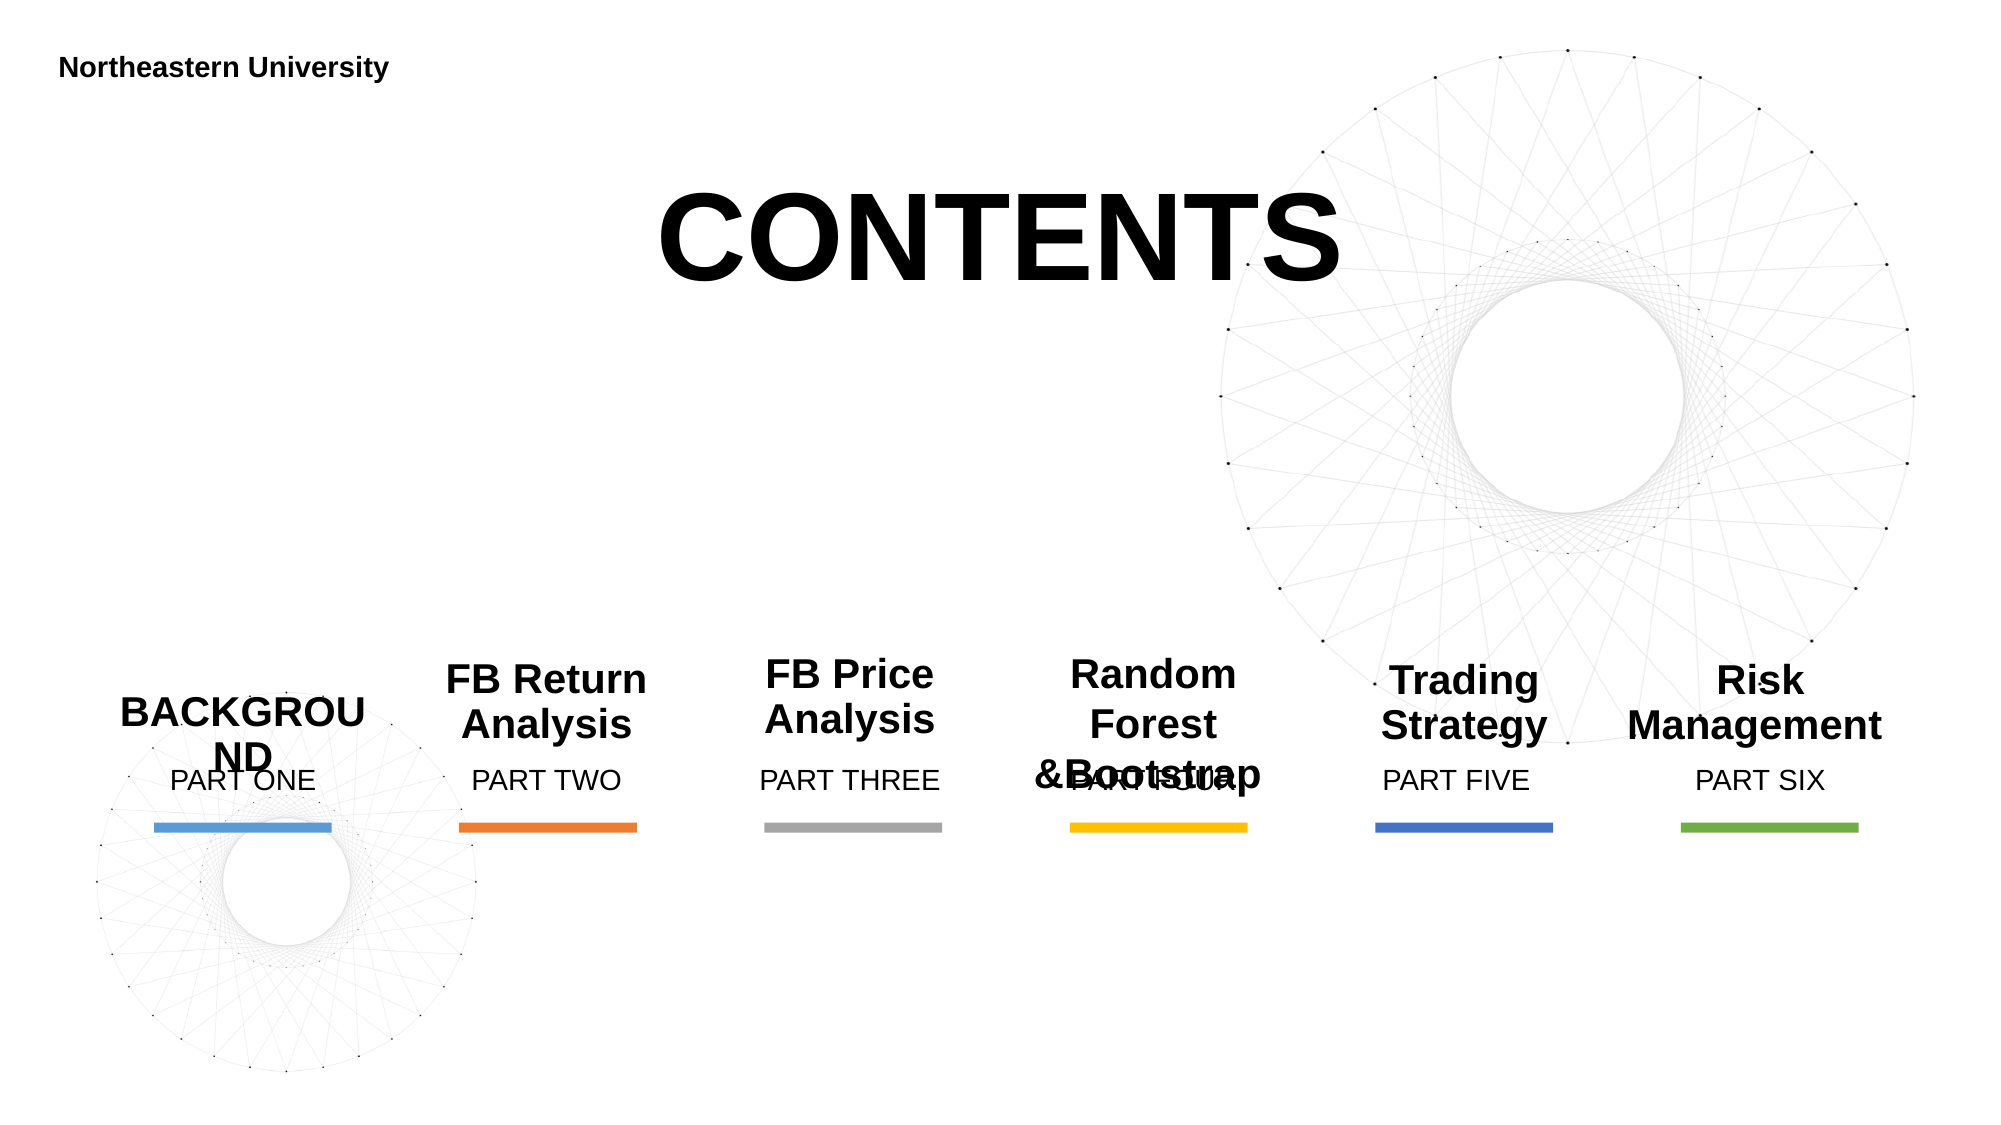

Northeastern University
CONTENTS
Random Forest &Bootstrap
FB Price Analysis
FB Return Analysis
Risk Management
Trading Strategy
BACKGROUND
PART TWO
PART THREE
PART FOUR
PART SIX
PART ONE
PART FIVE